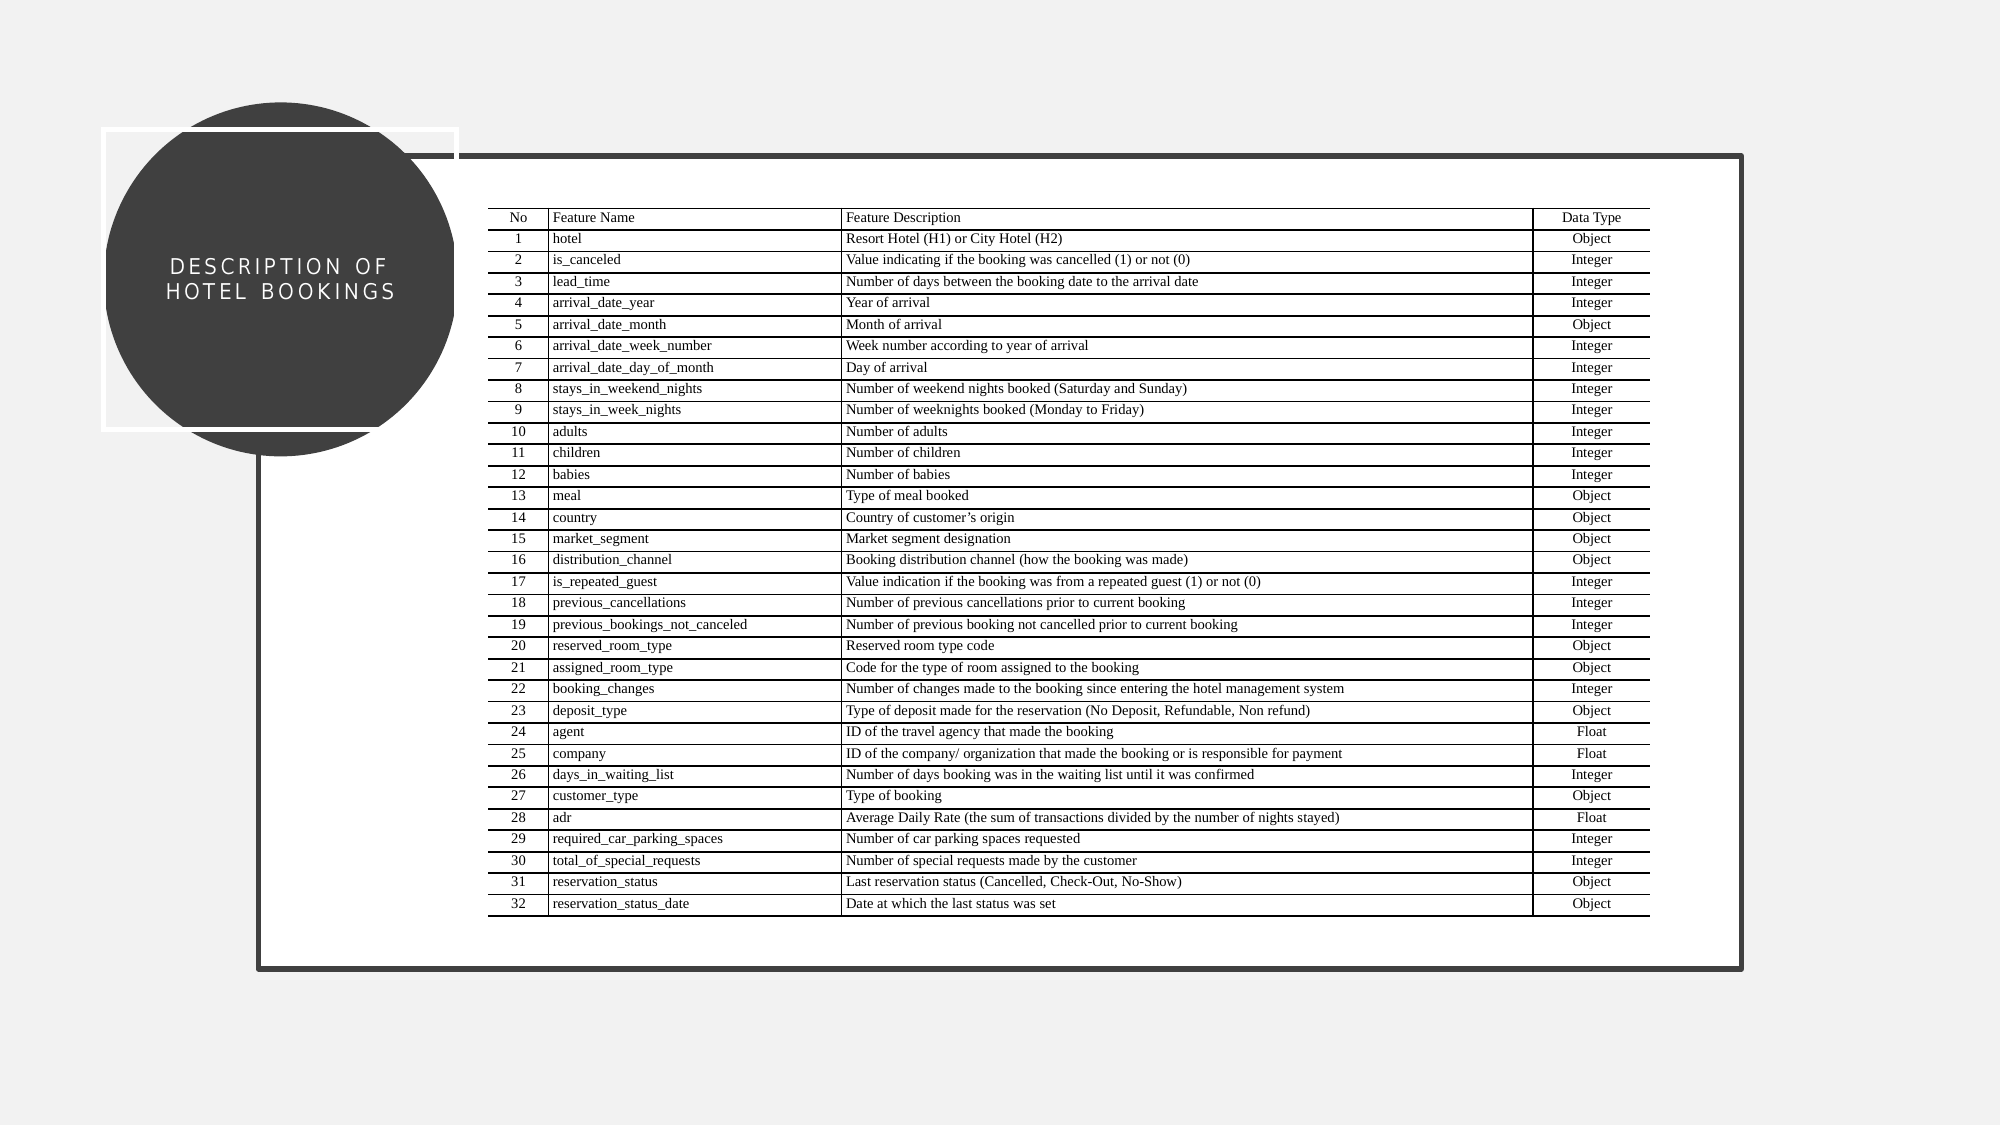

# Description of hotel bookings

| No | Feature Name | Feature Description | Data Type |
| --- | --- | --- | --- |
| 1 | hotel | Resort Hotel (H1) or City Hotel (H2) | Object |
| 2 | is\_canceled | Value indicating if the booking was cancelled (1) or not (0) | Integer |
| 3 | lead\_time | Number of days between the booking date to the arrival date | Integer |
| 4 | arrival\_date\_year | Year of arrival | Integer |
| 5 | arrival\_date\_month | Month of arrival | Object |
| 6 | arrival\_date\_week\_number | Week number according to year of arrival | Integer |
| 7 | arrival\_date\_day\_of\_month | Day of arrival | Integer |
| 8 | stays\_in\_weekend\_nights | Number of weekend nights booked (Saturday and Sunday) | Integer |
| 9 | stays\_in\_week\_nights | Number of weeknights booked (Monday to Friday) | Integer |
| 10 | adults | Number of adults | Integer |
| 11 | children | Number of children | Integer |
| 12 | babies | Number of babies | Integer |
| 13 | meal | Type of meal booked | Object |
| 14 | country | Country of customer’s origin | Object |
| 15 | market\_segment | Market segment designation | Object |
| 16 | distribution\_channel | Booking distribution channel (how the booking was made) | Object |
| 17 | is\_repeated\_guest | Value indication if the booking was from a repeated guest (1) or not (0) | Integer |
| 18 | previous\_cancellations | Number of previous cancellations prior to current booking | Integer |
| 19 | previous\_bookings\_not\_canceled | Number of previous booking not cancelled prior to current booking | Integer |
| 20 | reserved\_room\_type | Reserved room type code | Object |
| 21 | assigned\_room\_type | Code for the type of room assigned to the booking | Object |
| 22 | booking\_changes | Number of changes made to the booking since entering the hotel management system | Integer |
| 23 | deposit\_type | Type of deposit made for the reservation (No Deposit, Refundable, Non refund) | Object |
| 24 | agent | ID of the travel agency that made the booking | Float |
| 25 | company | ID of the company/ organization that made the booking or is responsible for payment | Float |
| 26 | days\_in\_waiting\_list | Number of days booking was in the waiting list until it was confirmed | Integer |
| 27 | customer\_type | Type of booking | Object |
| 28 | adr | Average Daily Rate (the sum of transactions divided by the number of nights stayed) | Float |
| 29 | required\_car\_parking\_spaces | Number of car parking spaces requested | Integer |
| 30 | total\_of\_special\_requests | Number of special requests made by the customer | Integer |
| 31 | reservation\_status | Last reservation status (Cancelled, Check-Out, No-Show) | Object |
| 32 | reservation\_status\_date | Date at which the last status was set | Object |